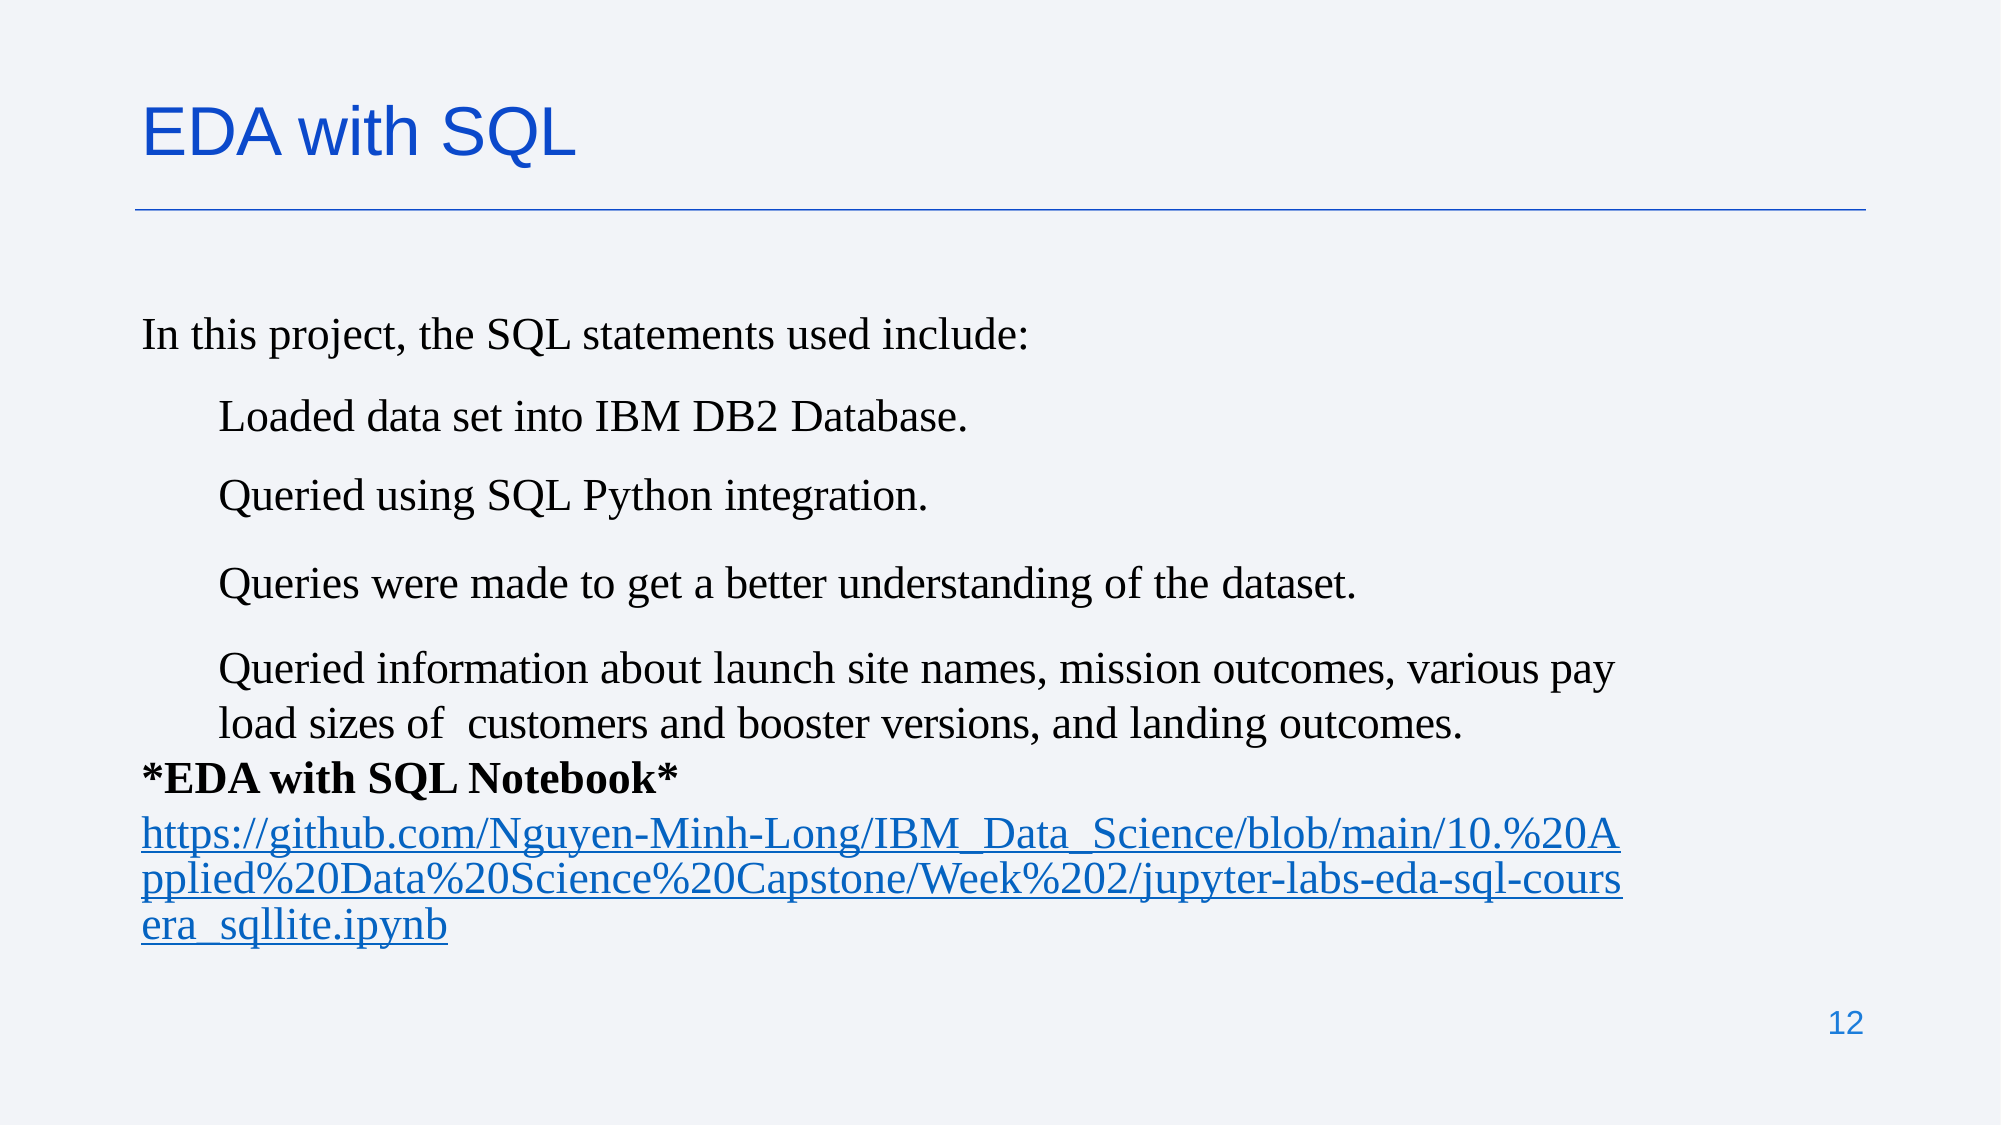

EDA with SQL
In this project, the SQL statements used include:
Loaded data set into IBM DB2 Database.
Queried using SQL Python integration.
Queries were made to get a better understanding of the dataset.
Queried information about launch site names, mission outcomes, various pay load sizes of  customers and booster versions, and landing outcomes.
*EDA with SQL Notebook*
https://github.com/Nguyen-Minh-Long/IBM_Data_Science/blob/main/10.%20Applied%20Data%20Science%20Capstone/Week%202/jupyter-labs-eda-sql-coursera_sqllite.ipynb
12